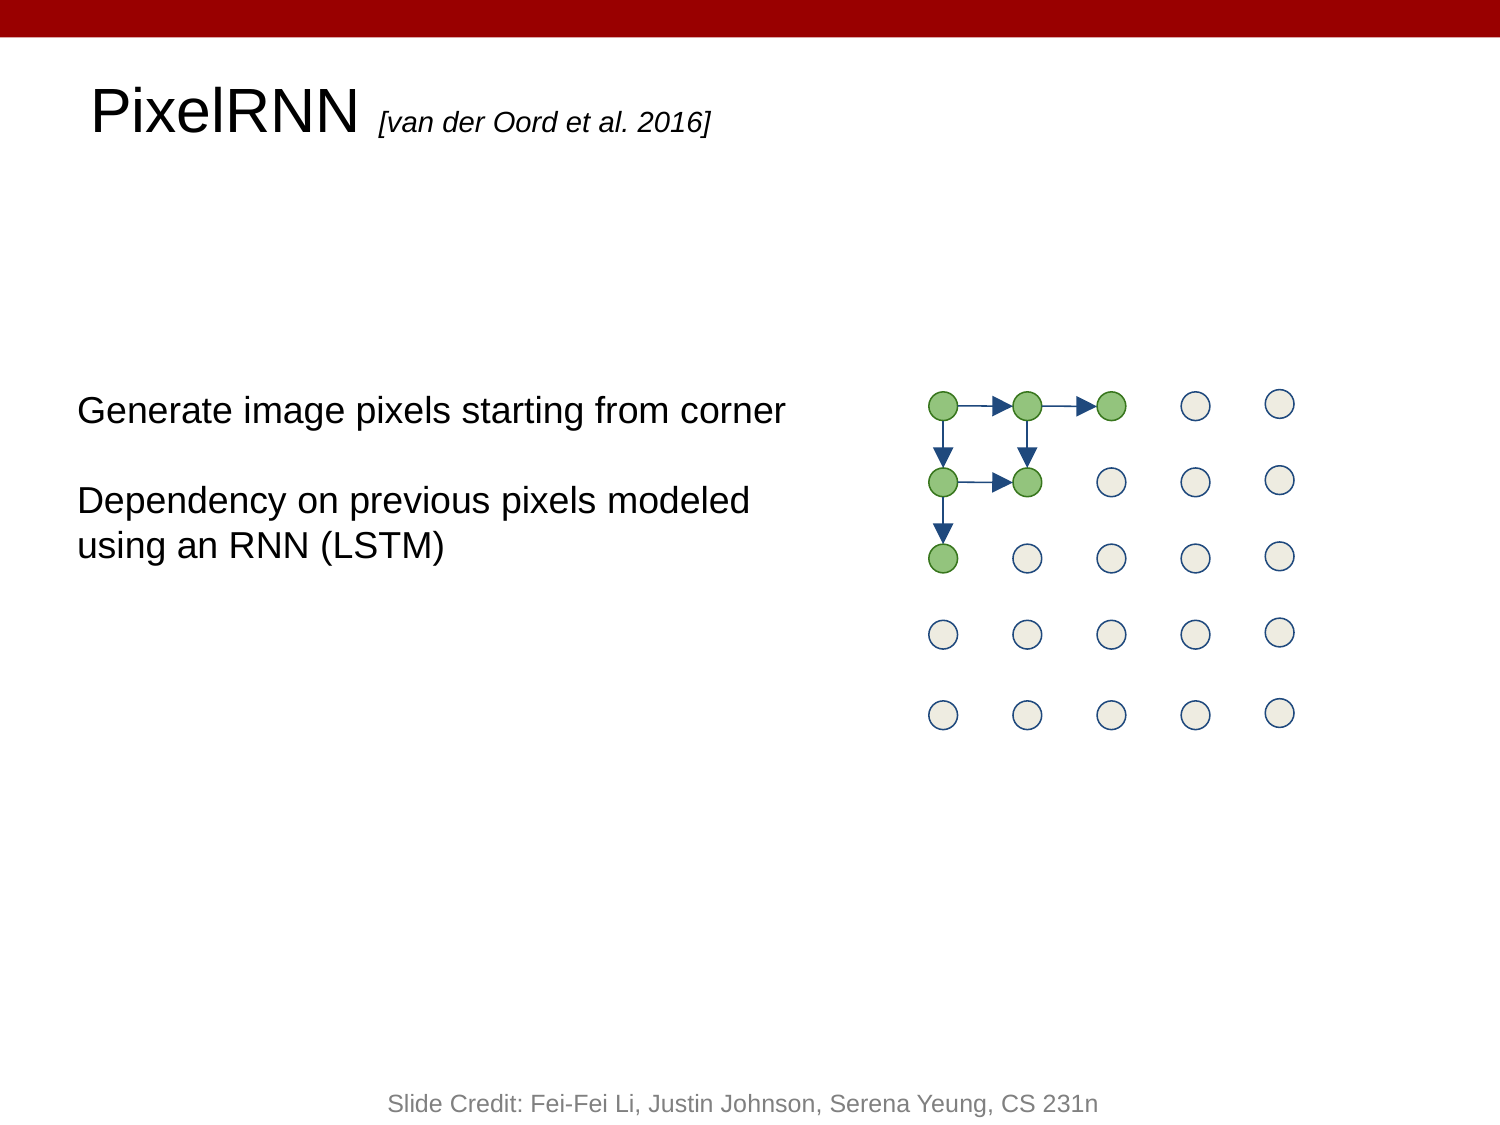

# PixelRNN [van der Oord et al. 2016]
Generate image pixels starting from corner

Dependency on previous pixels modeled using an RNN (LSTM)

Slide Credit: Fei-Fei Li, Justin Johnson, Serena Yeung, CS 231n